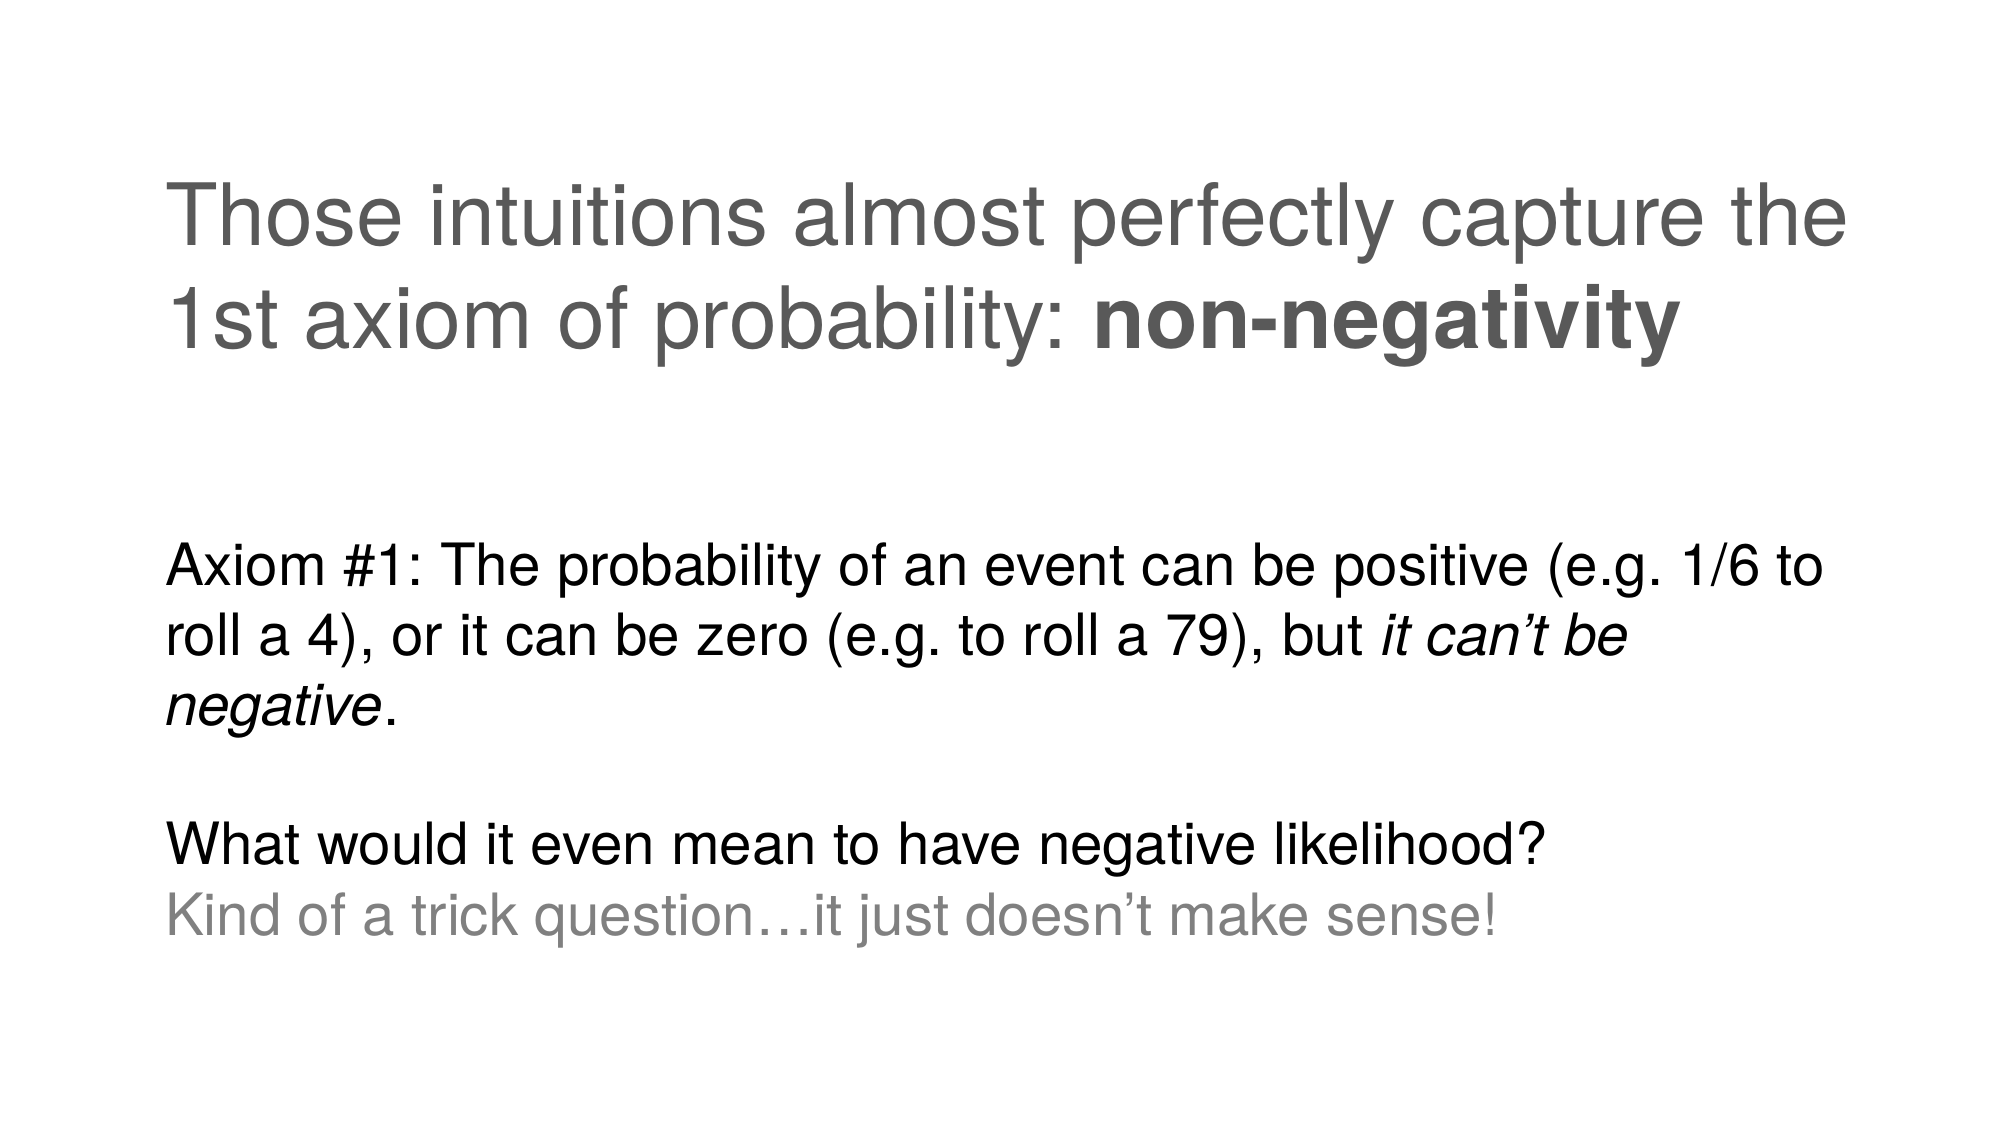

# Those intuitions almost perfectly capture the 1st axiom of probability: non-negativity

Axiom #1: The probability of an event can be positive (e.g. 1/6 to roll a 4), or it can be zero (e.g. to roll a 79), but it can’t be negative.

What would it even mean to have negative likelihood?
Kind of a trick question…it just doesn’t make sense!